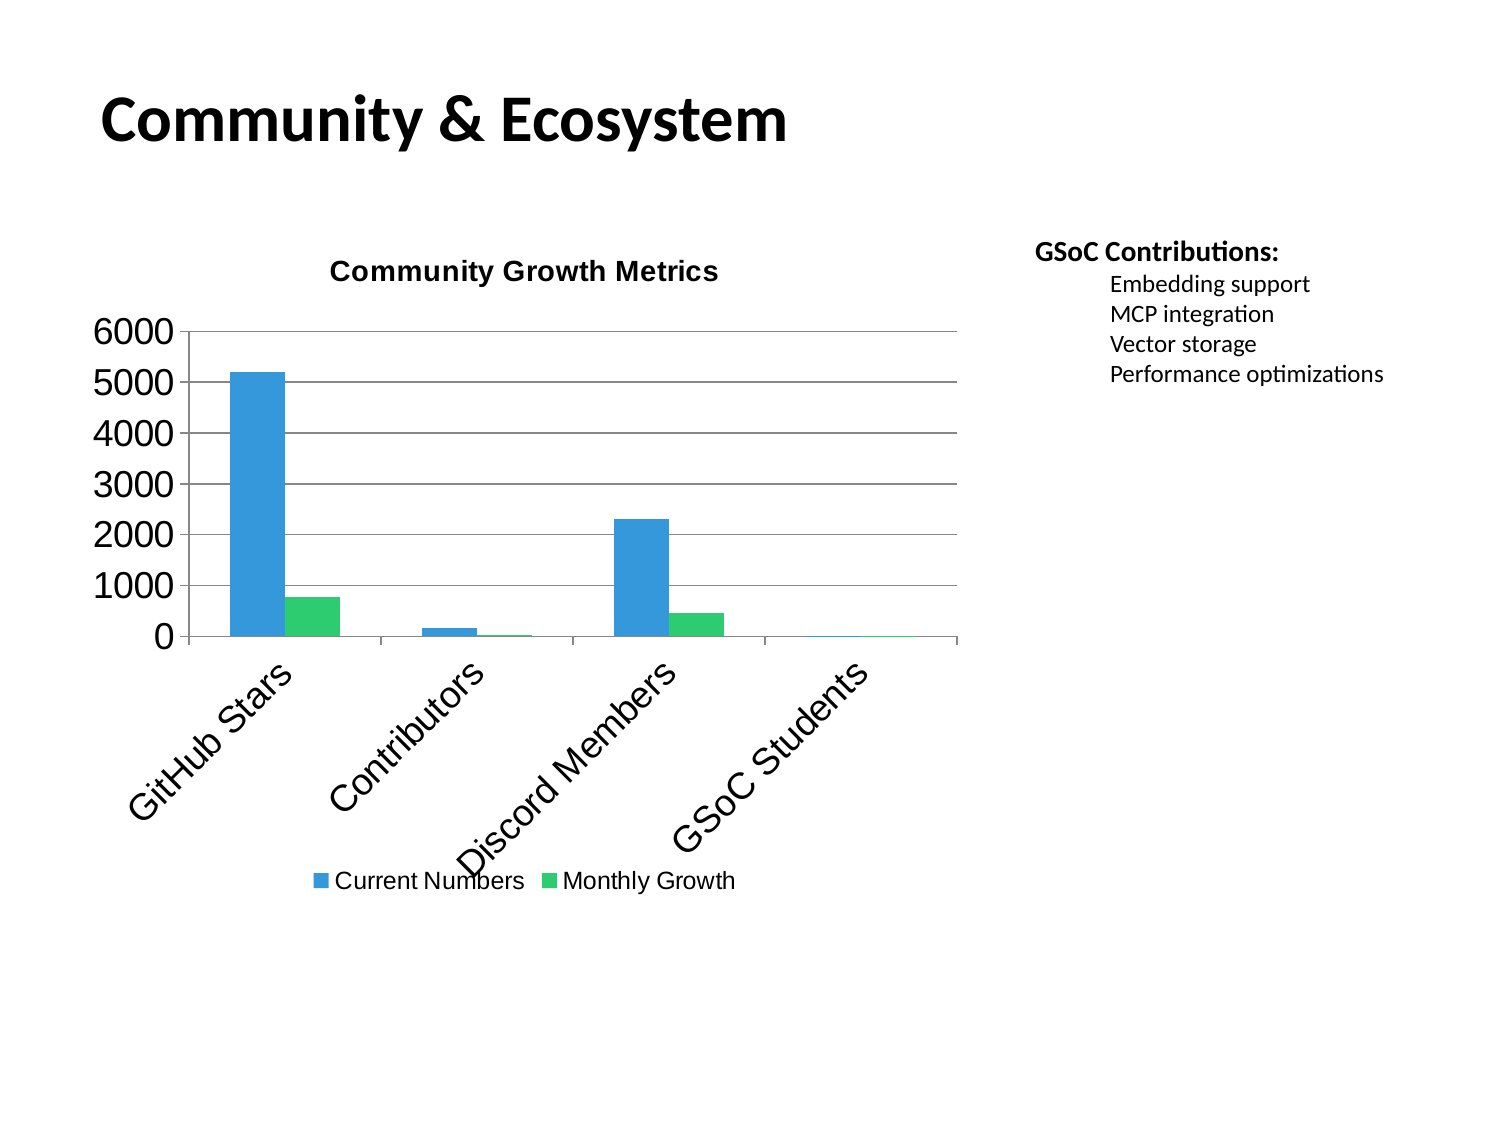

Community & Ecosystem

### Chart: Community Growth Metrics

| Category | Current Numbers | Monthly Growth |
|---|---|---|
| GitHub Stars | 5200.0 | 780.0 |
| Contributors | 156.0 | 23.0 |
| Discord Members | 2300.0 | 450.0 |
| GSoC Students | 12.0 | 4.0 |
GSoC Contributions:
Embedding support
MCP integration
Vector storage
Performance optimizations